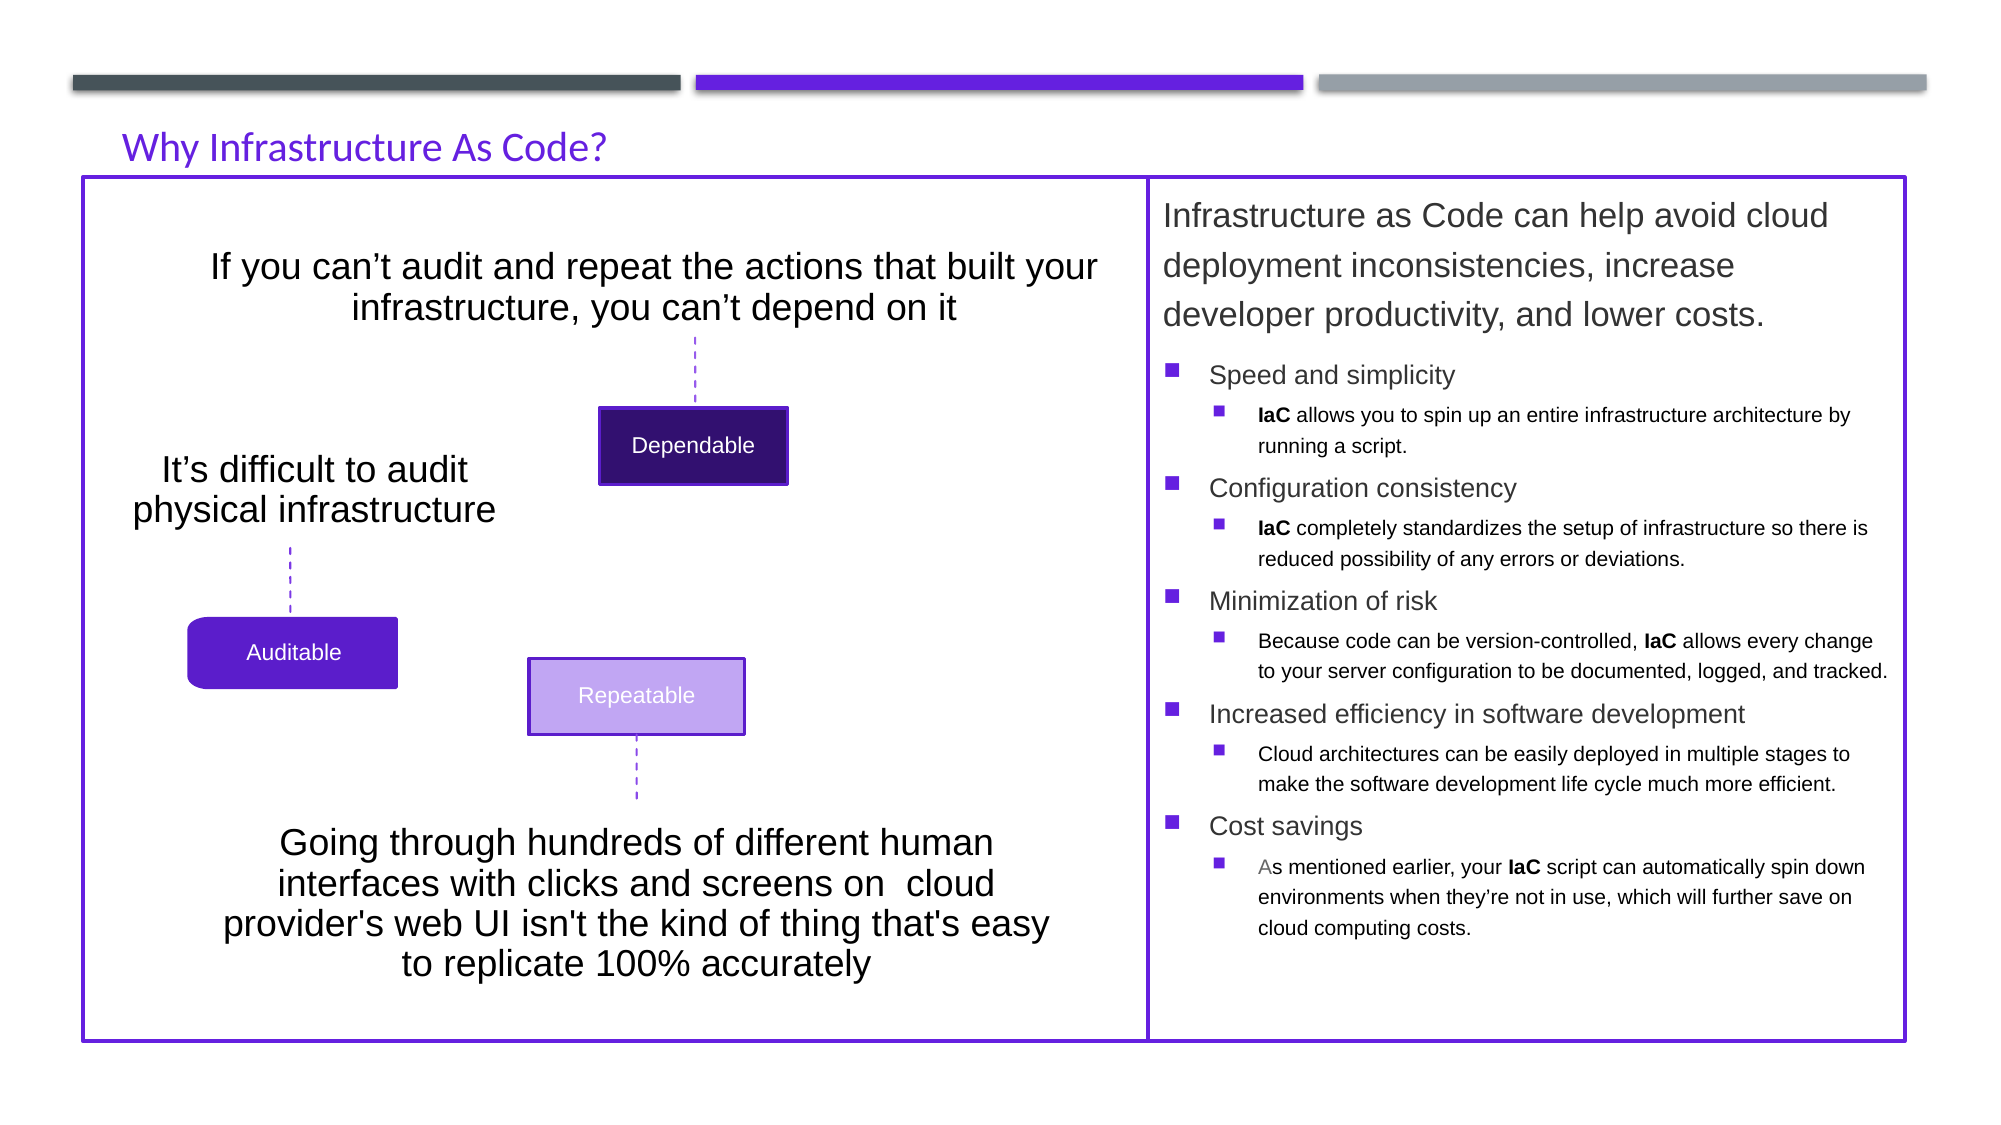

# Why Infrastructure As Code?
Infrastructure as Code can help avoid cloud deployment inconsistencies, increase developer productivity, and lower costs.

Speed and simplicity
IaC allows you to spin up an entire infrastructure architecture by running a script.
Configuration consistency
IaC completely standardizes the setup of infrastructure so there is reduced possibility of any errors or deviations.
Minimization of risk
Because code can be version-controlled, IaC allows every change to your server configuration to be documented, logged, and tracked.
Increased efficiency in software development
Cloud architectures can be easily deployed in multiple stages to make the software development life cycle much more efficient.
Cost savings
As mentioned earlier, your IaC script can automatically spin down environments when they’re not in use, which will further save on cloud computing costs.

If you can’t audit and repeat the actions that built your infrastructure, you can’t depend on it

Dependable
It’s difficult to audit physical infrastructure

Auditable
Repeatable

Going through hundreds of different human interfaces with clicks and screens on  cloud provider's web UI isn't the kind of thing that's easy to replicate 100% accurately